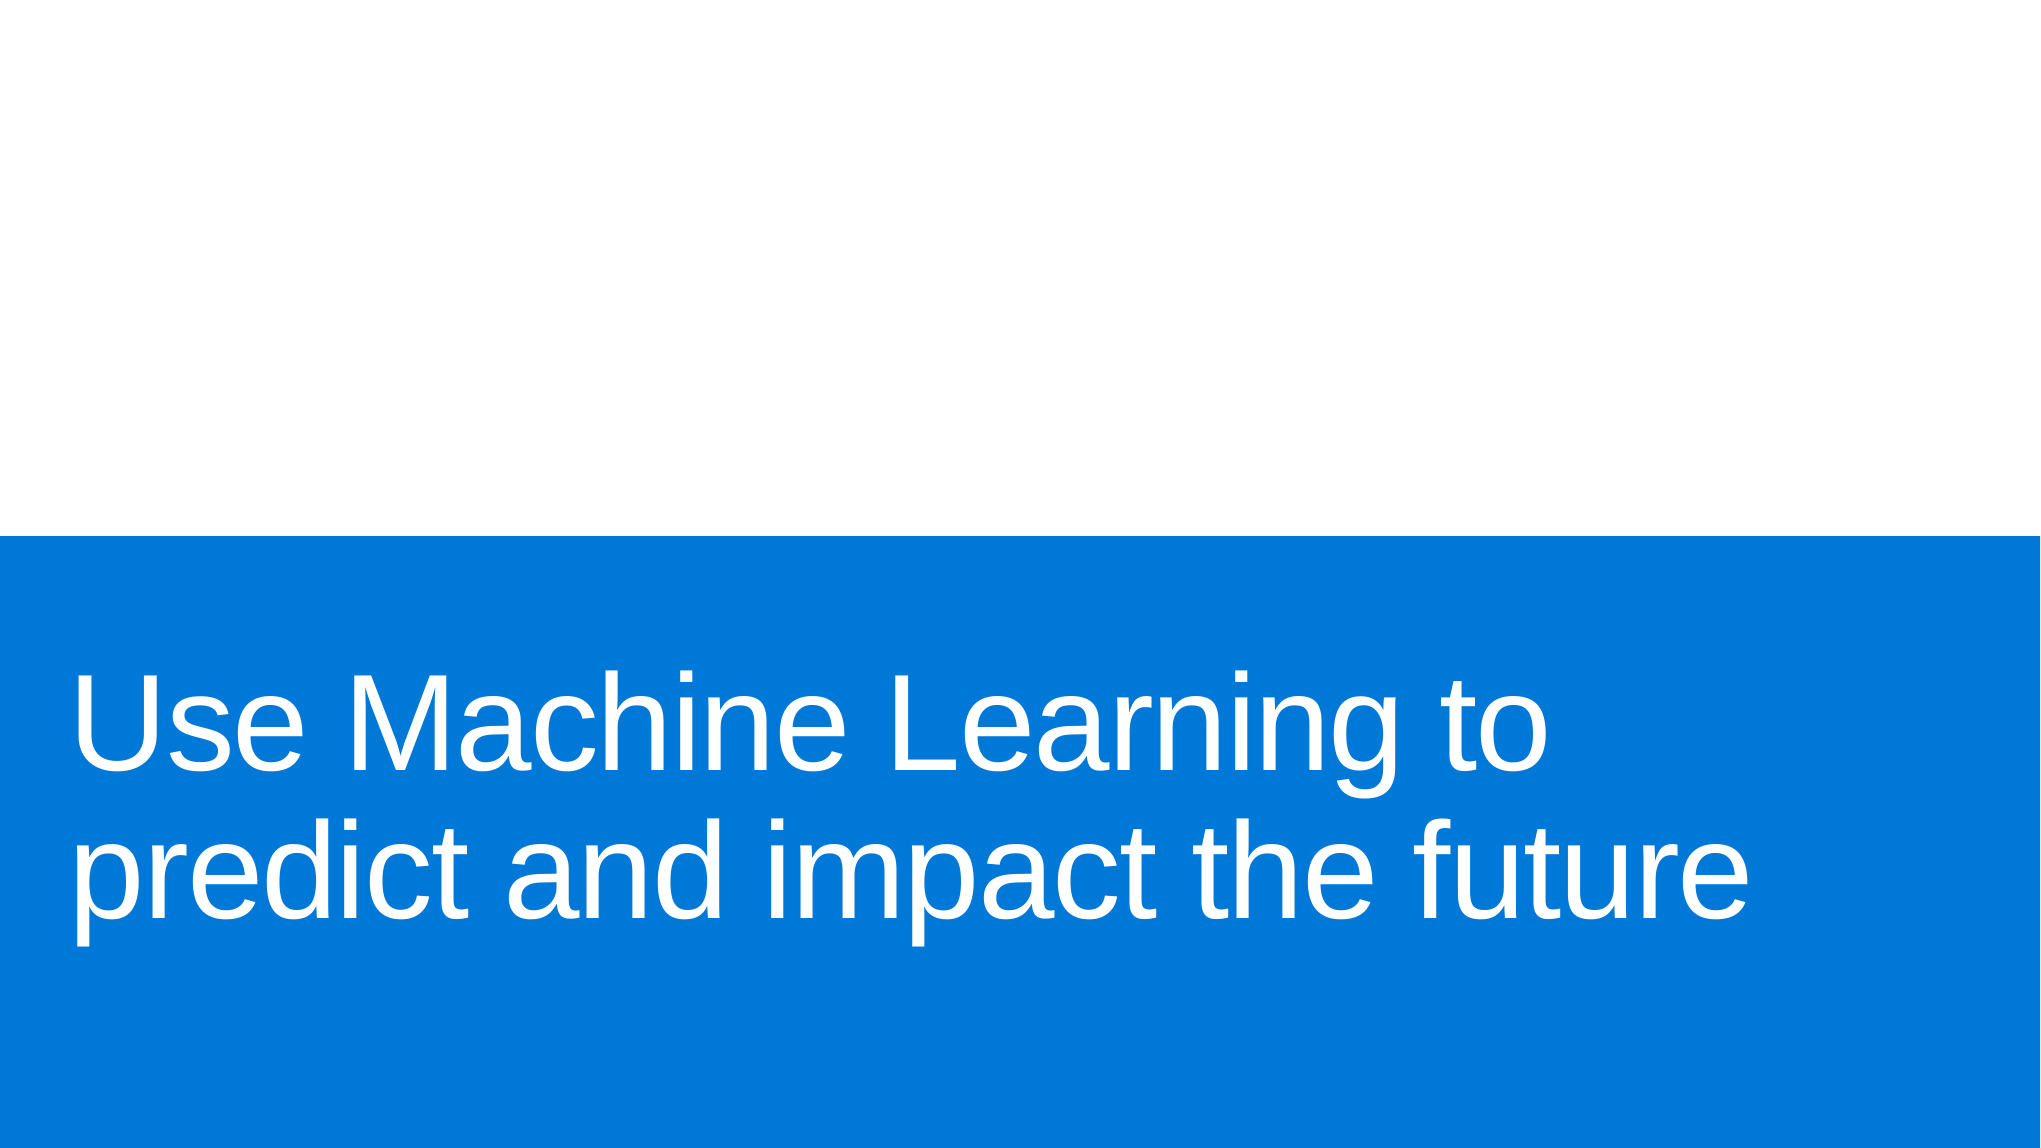

# Use Machine Learning to predict and impact the future